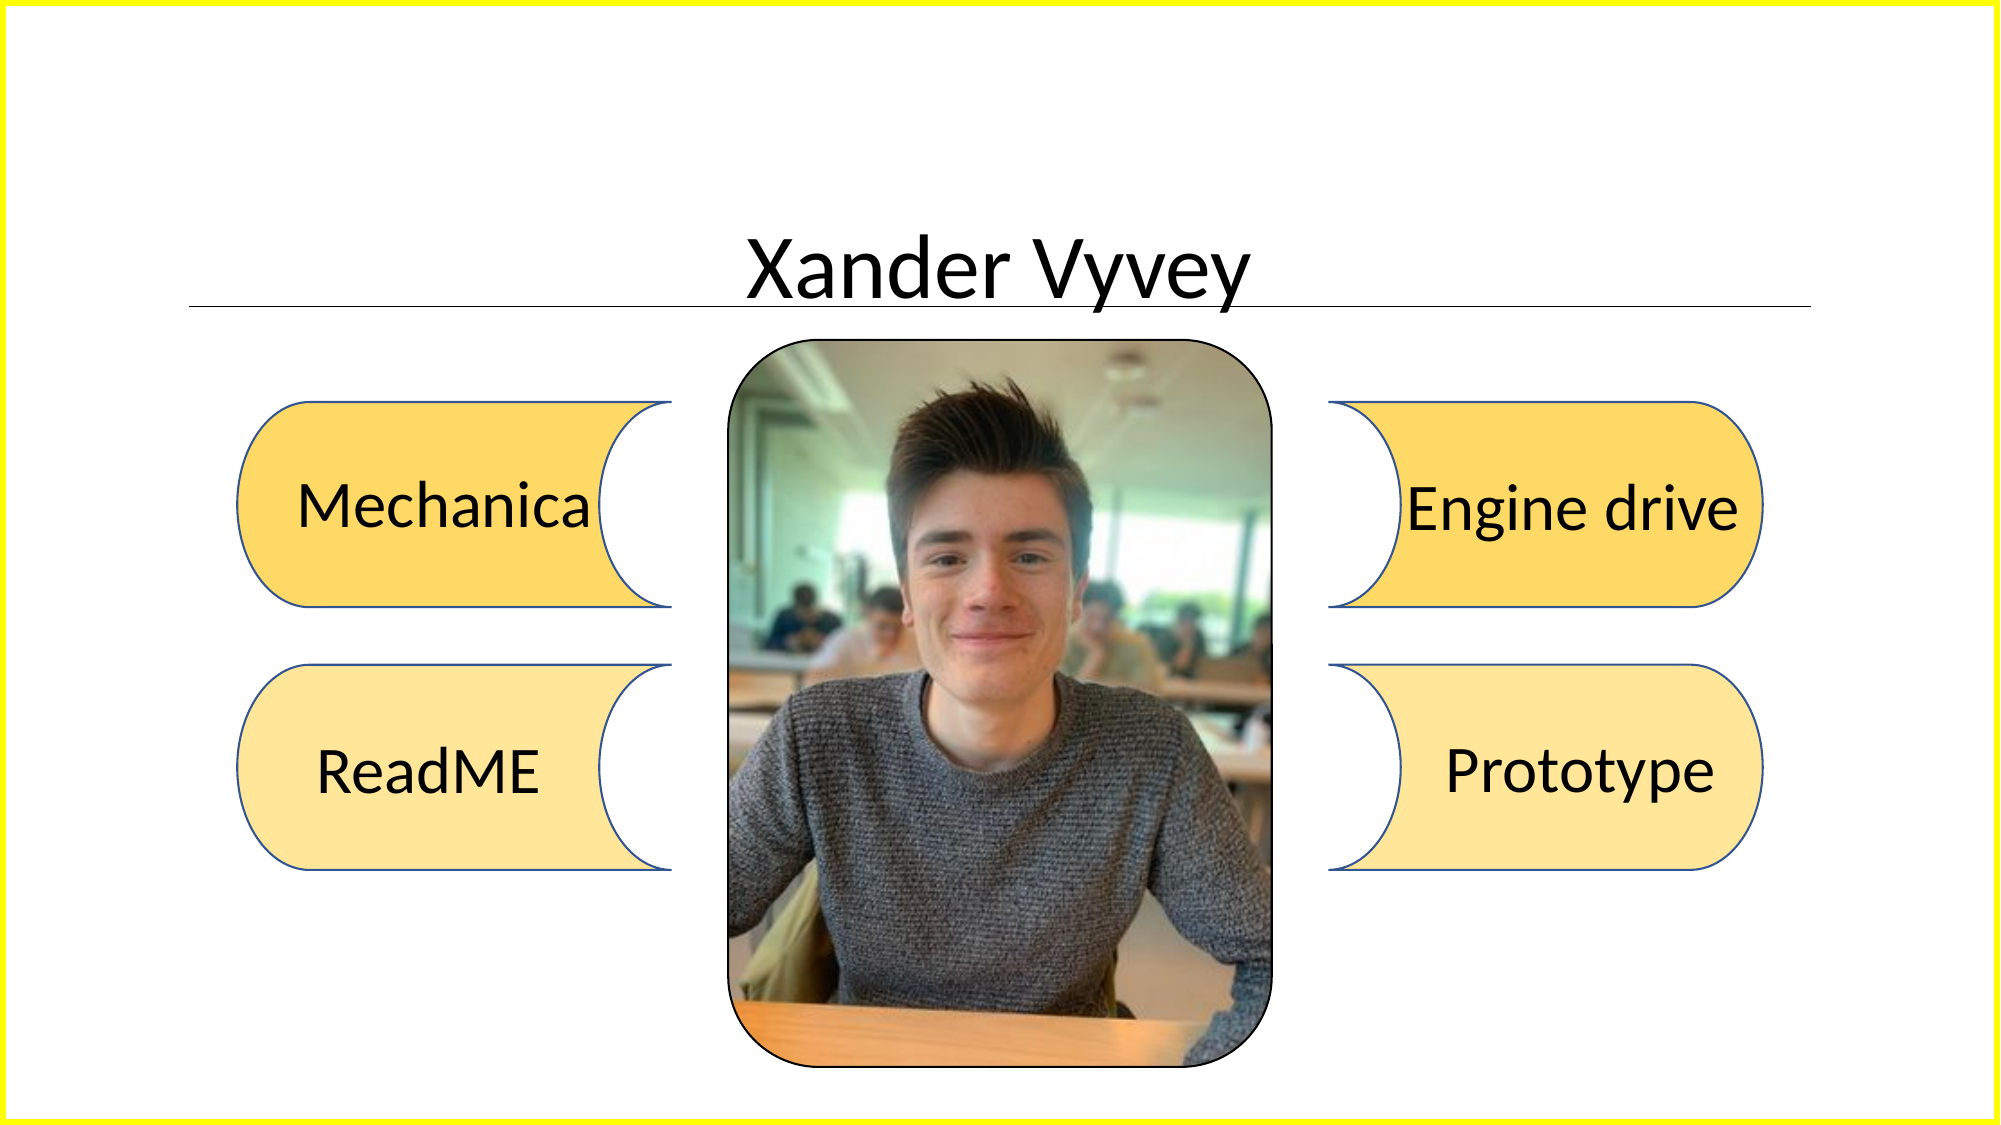

Xander Vyvey

Mechanica
Engine drive

Prototype
ReadME